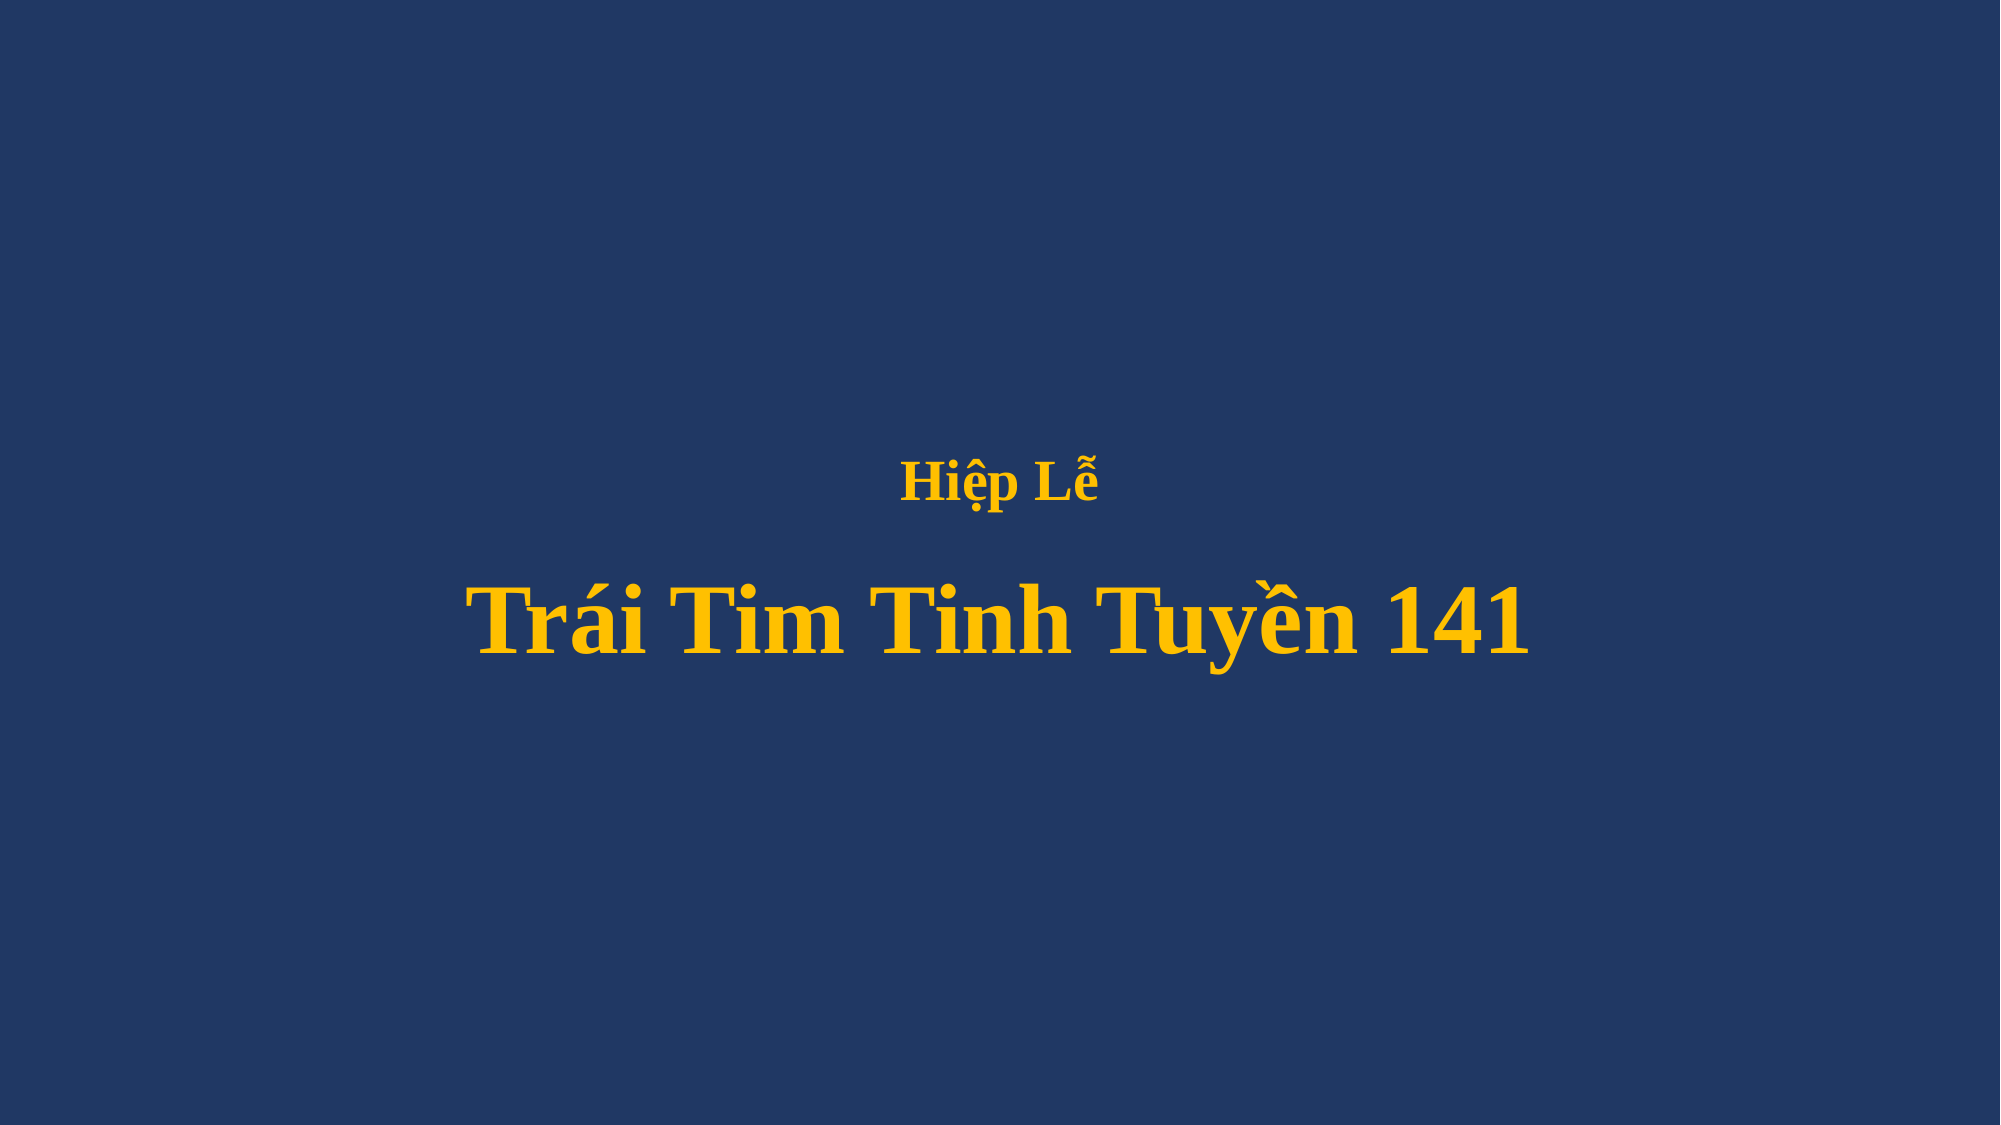

# Hiệp Lễ Trái Tim Tinh Tuyền 141